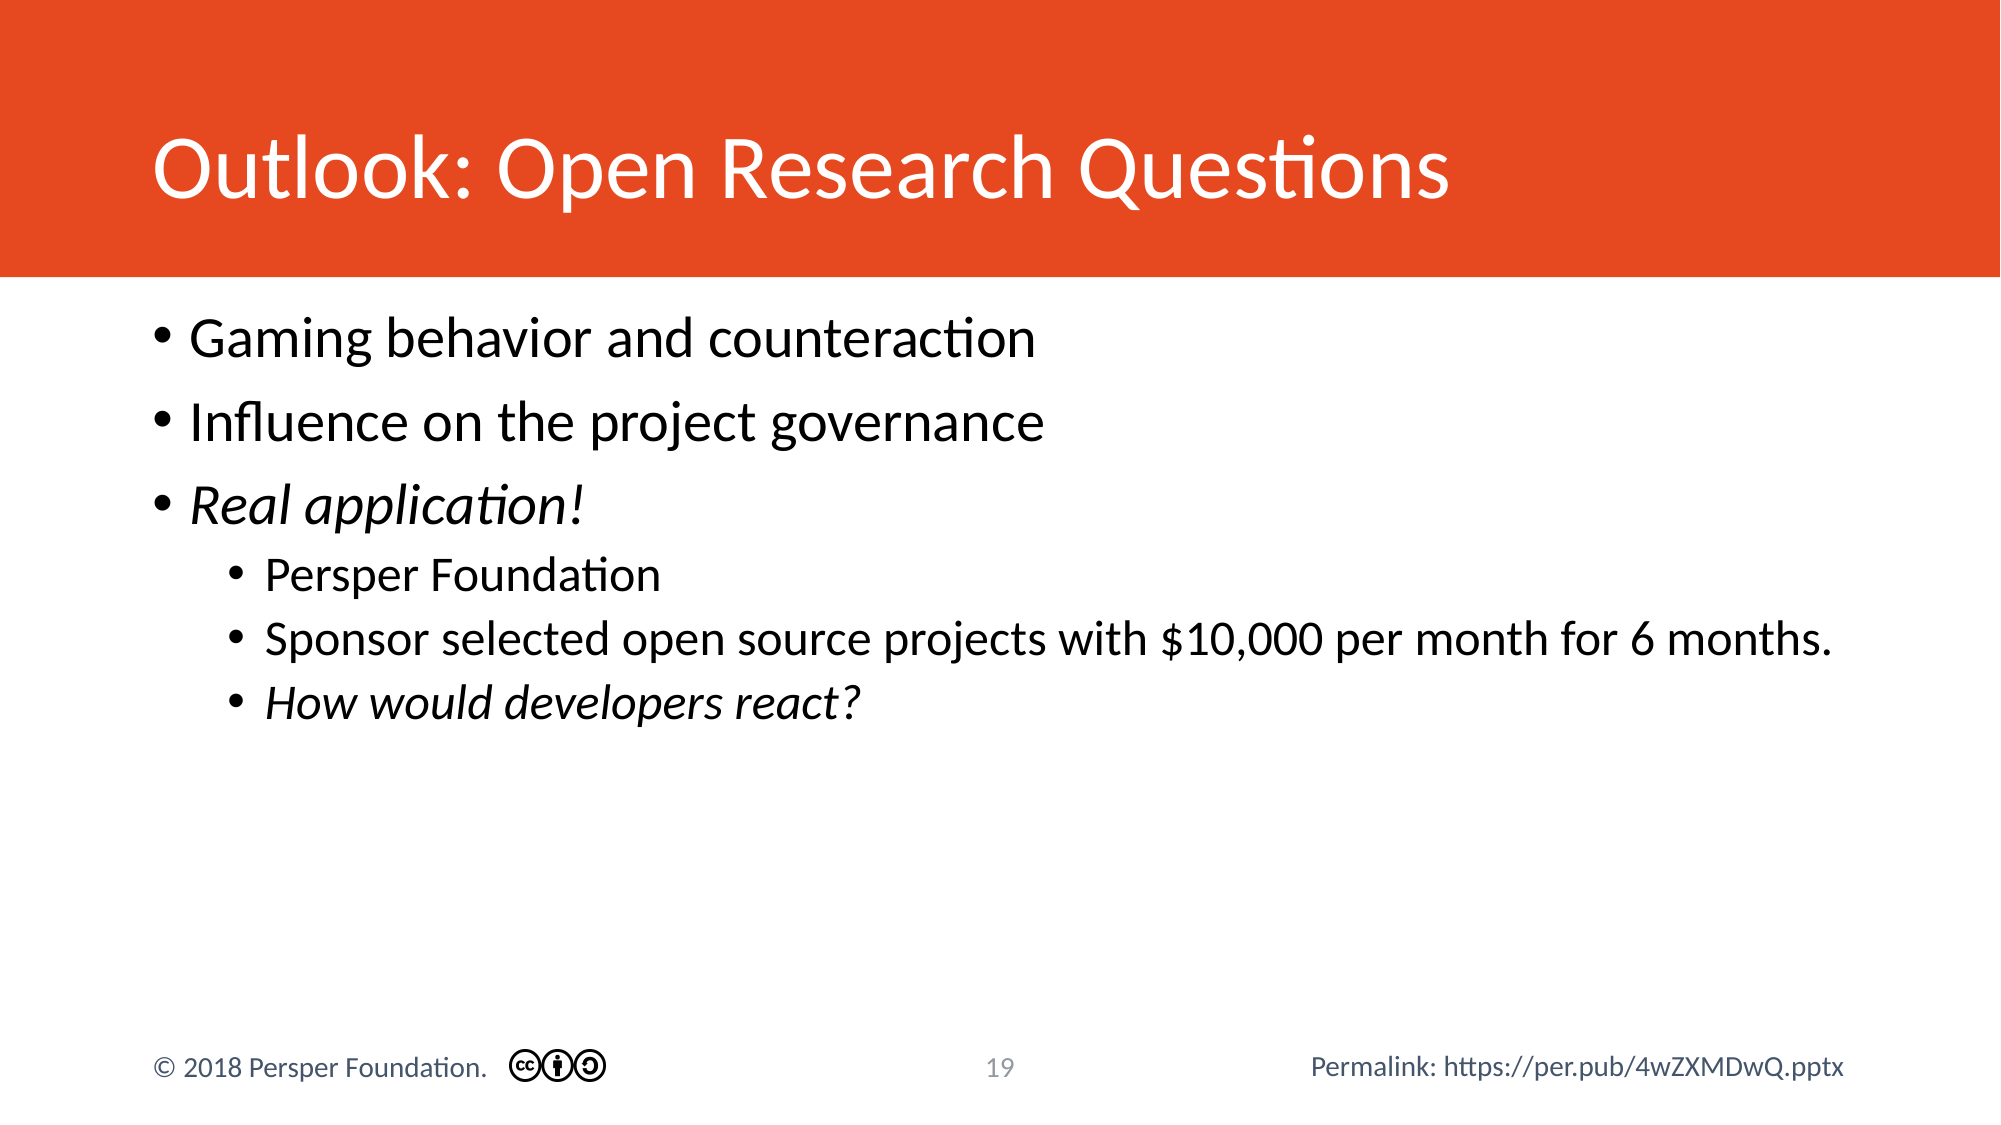

# Outlook: Open Research Questions
Gaming behavior and counteraction
Influence on the project governance
Real application!
Persper Foundation
Sponsor selected open source projects with $10,000 per month for 6 months.
How would developers react?
19
© 2018 Persper Foundation.